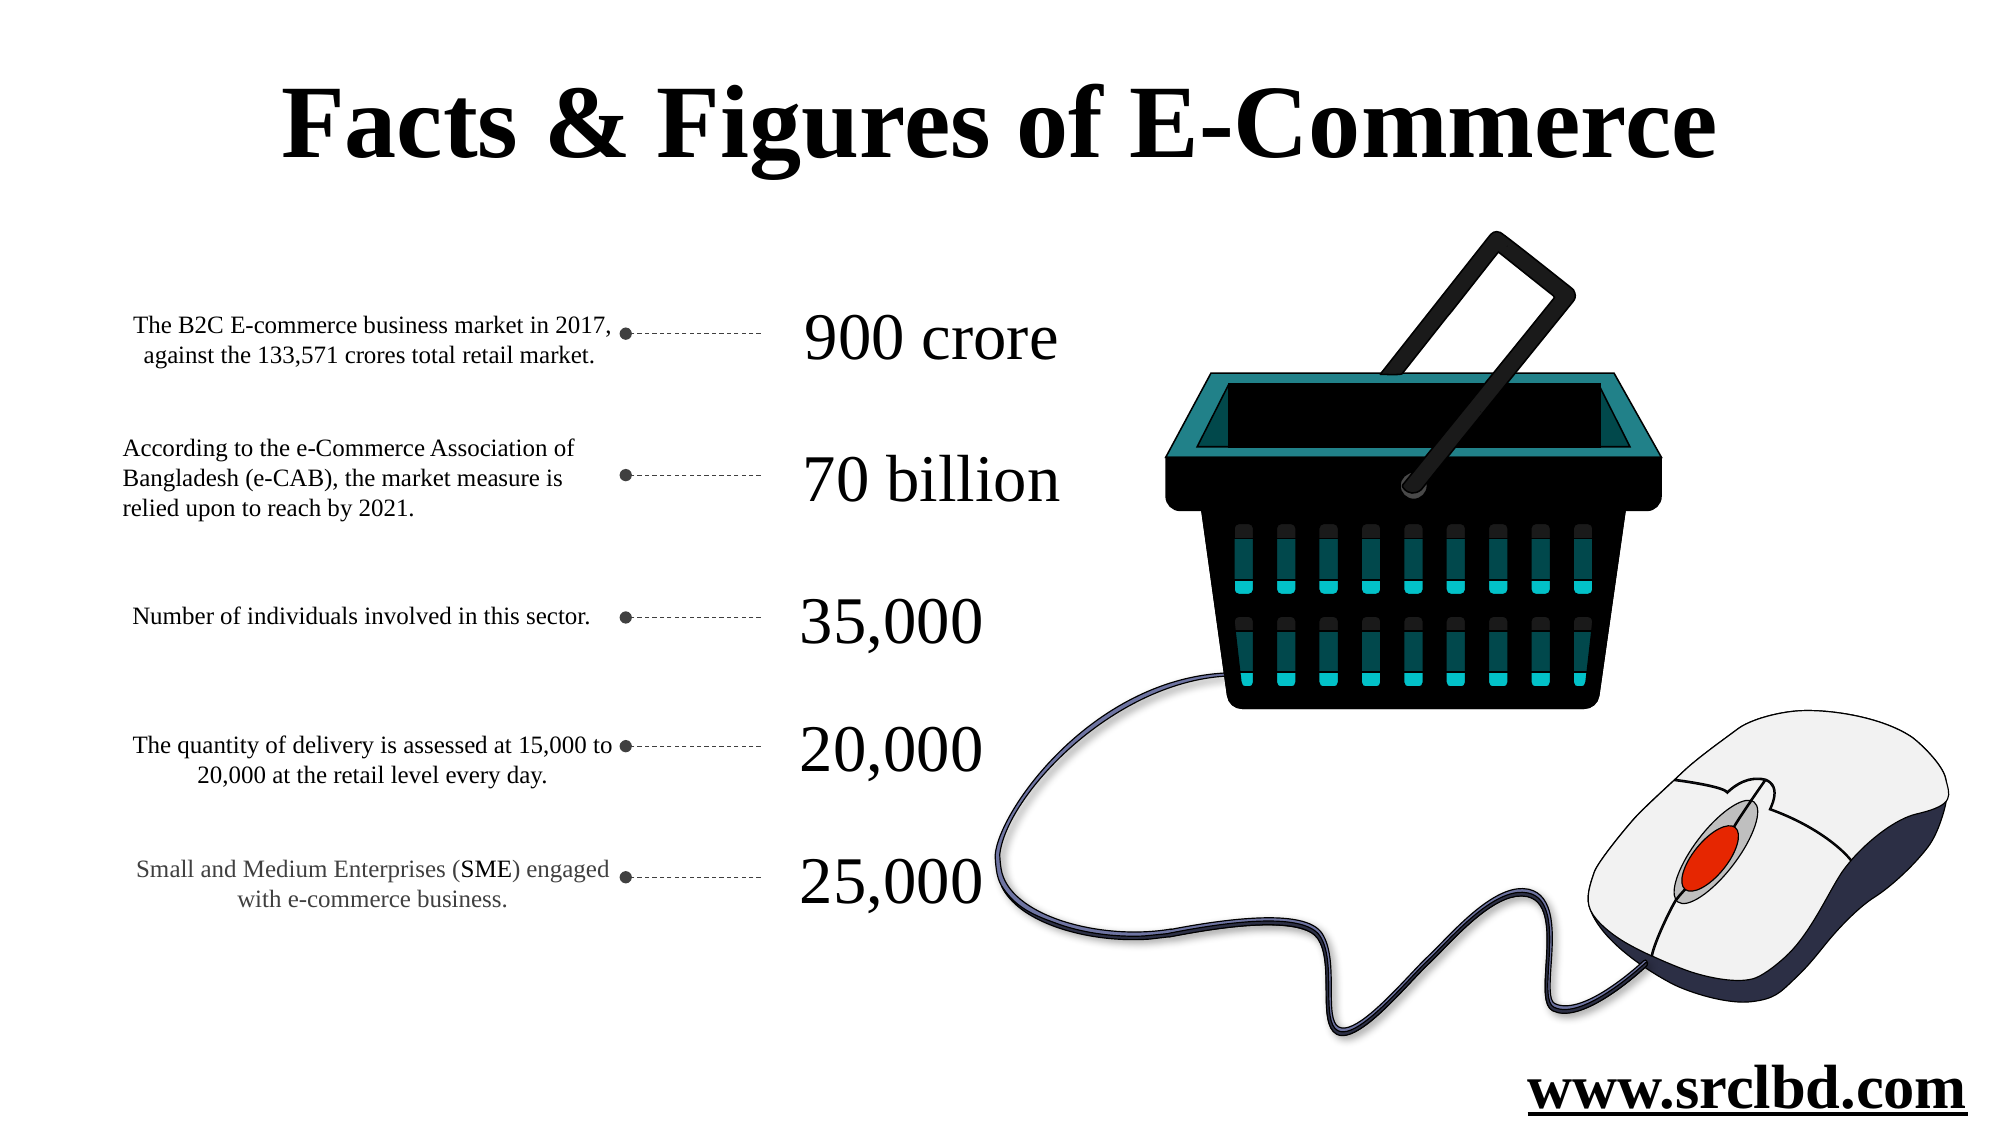

Facts & Figures of E-Commerce

900 crore
The B2C E-commerce business market in 2017, against the 133,571 crores total retail market.
According to the e-Commerce Association of Bangladesh (e-CAB), the market measure is relied upon to reach by 2021.
70 billion
35,000
Number of individuals involved in this sector.
20,000
The quantity of delivery is assessed at 15,000 to 20,000 at the retail level every day.
25,000
Small and Medium Enterprises (SME) engaged with e-commerce business.
www.srclbd.com